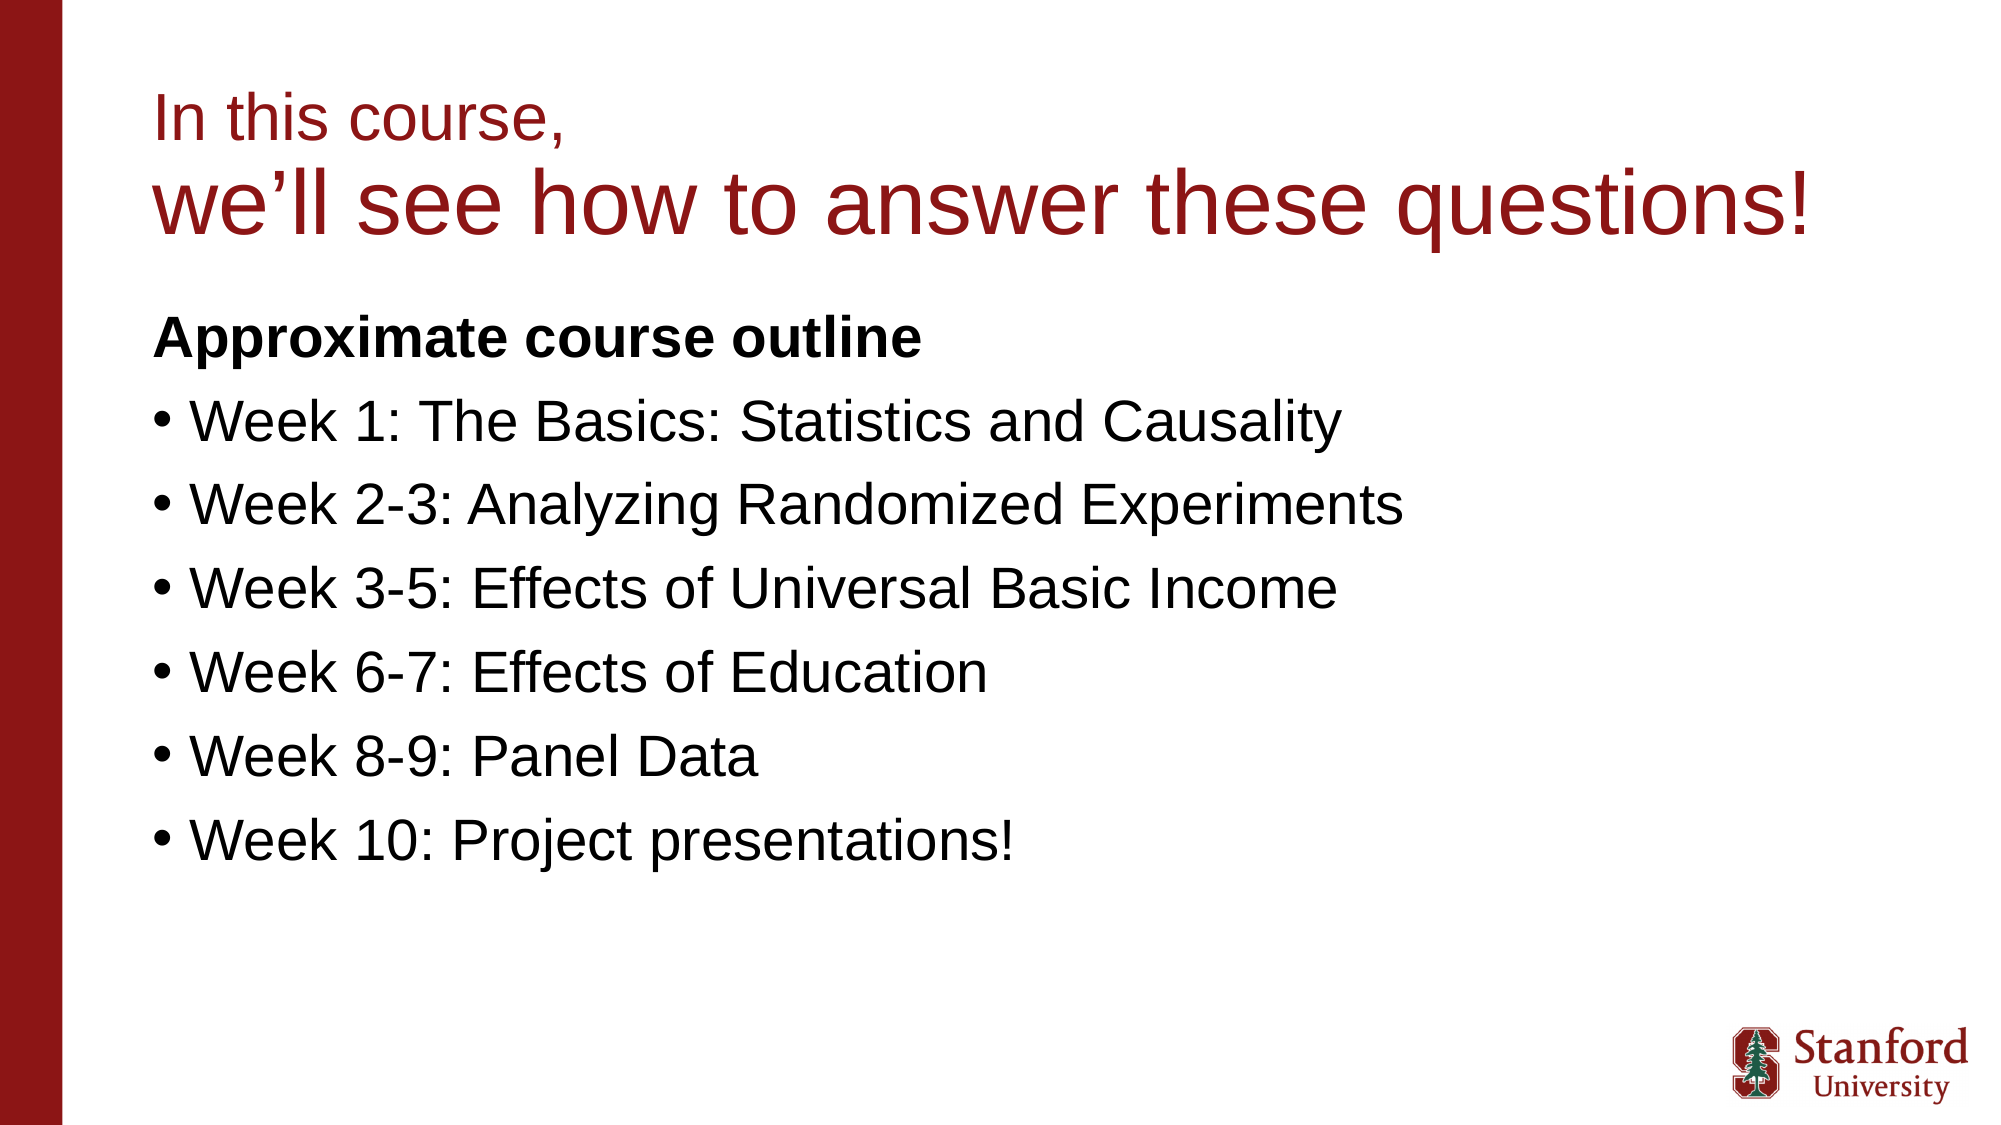

# In this course, we’ll see how to answer these questions!
Approximate course outline
Week 1: The Basics: Statistics and Causality
Week 2-3: Analyzing Randomized Experiments
Week 3-5: Effects of Universal Basic Income
Week 6-7: Effects of Education
Week 8-9: Panel Data
Week 10: Project presentations!